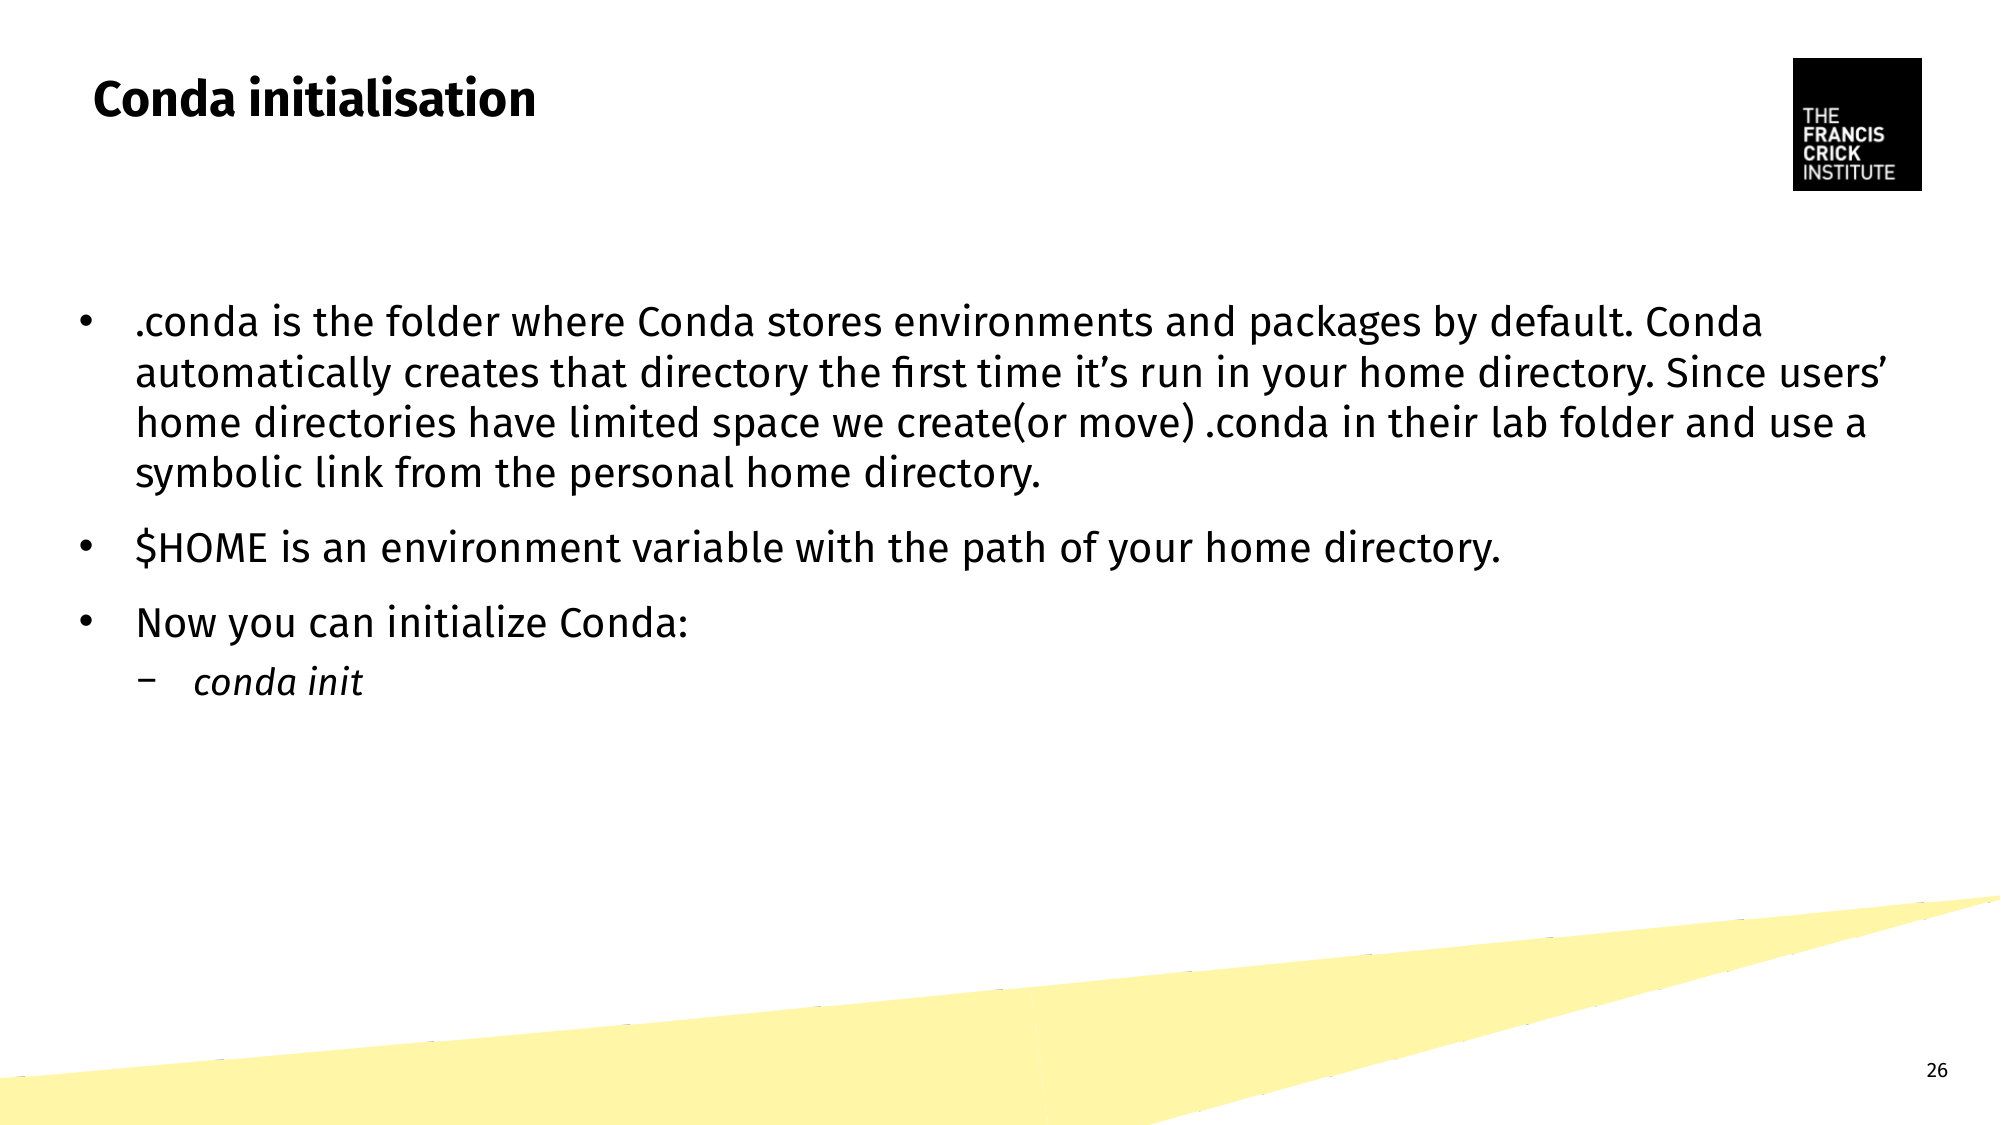

# Conda initialisation
.conda is the folder where Conda stores environments and packages by default. Conda automatically creates that directory the first time it’s run in your home directory. Since users’ home directories have limited space we create(or move) .conda in their lab folder and use a symbolic link from the personal home directory.
$HOME is an environment variable with the path of your home directory.
Now you can initialize Conda:
conda init
26